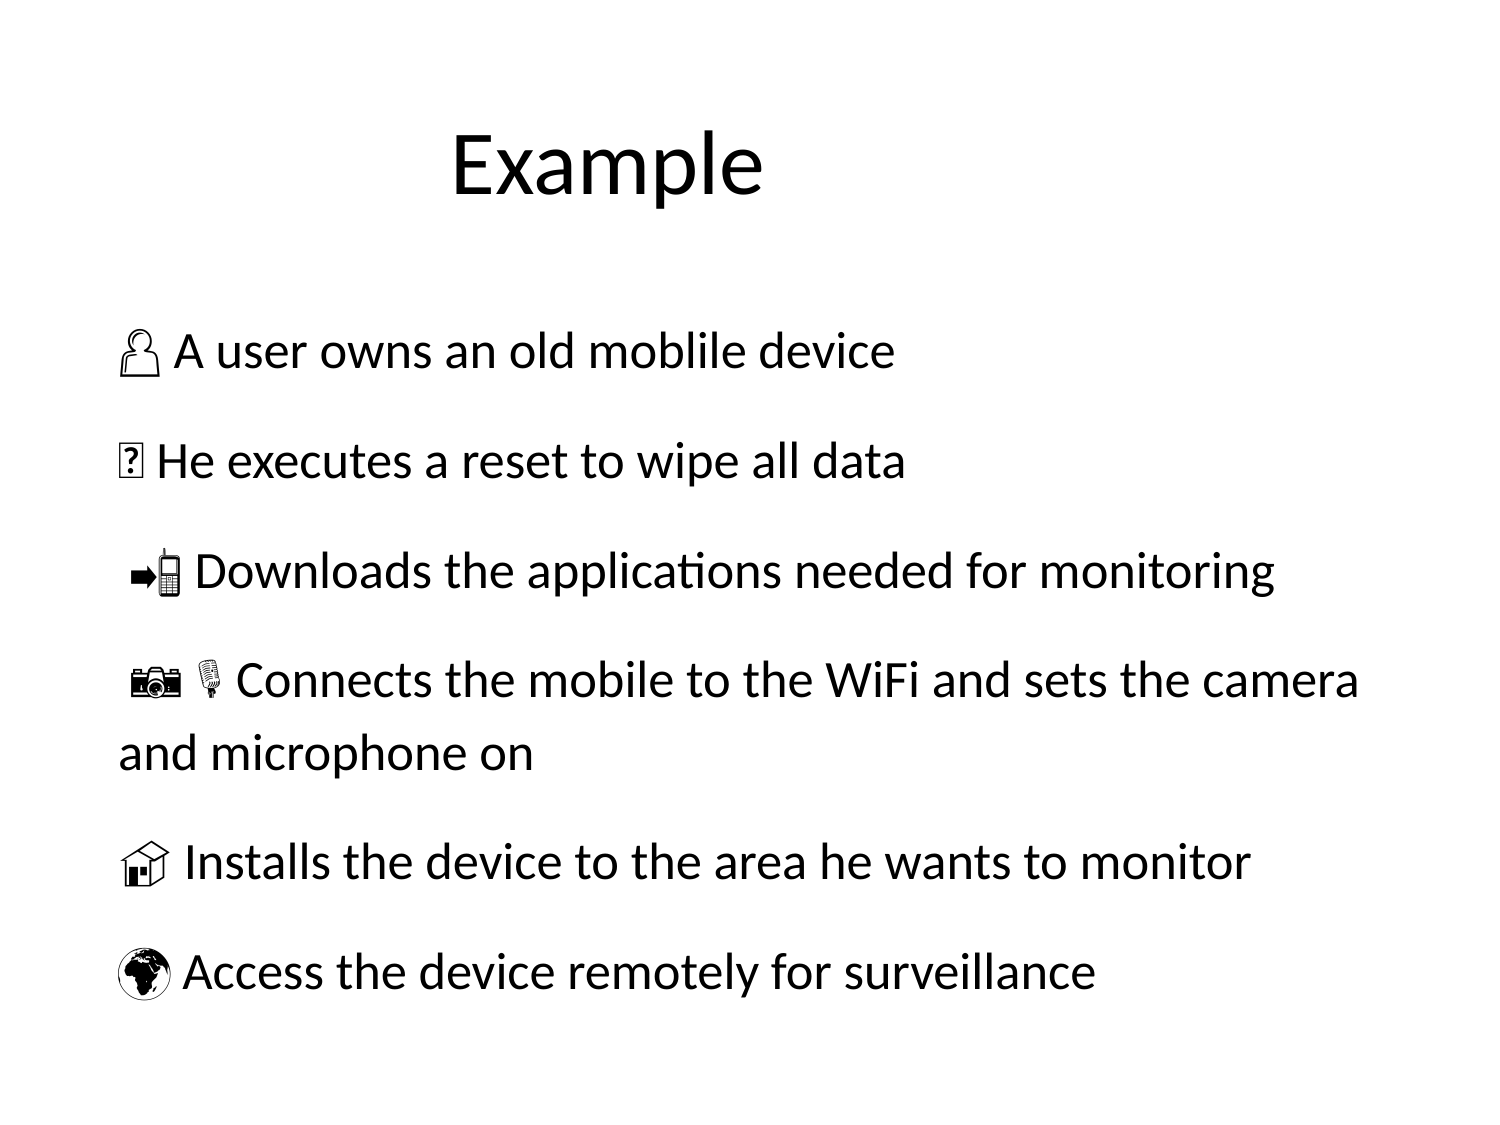

# Example
👤 A user owns an old moblile device
🧹 He executes a reset to wipe all data
 📲 Downloads the applications needed for monitoring
 📷🎙️Connects the mobile to the WiFi and sets the camera and microphone on
🏠 Installs the device to the area he wants to monitor
🌍 Access the device remotely for surveillance